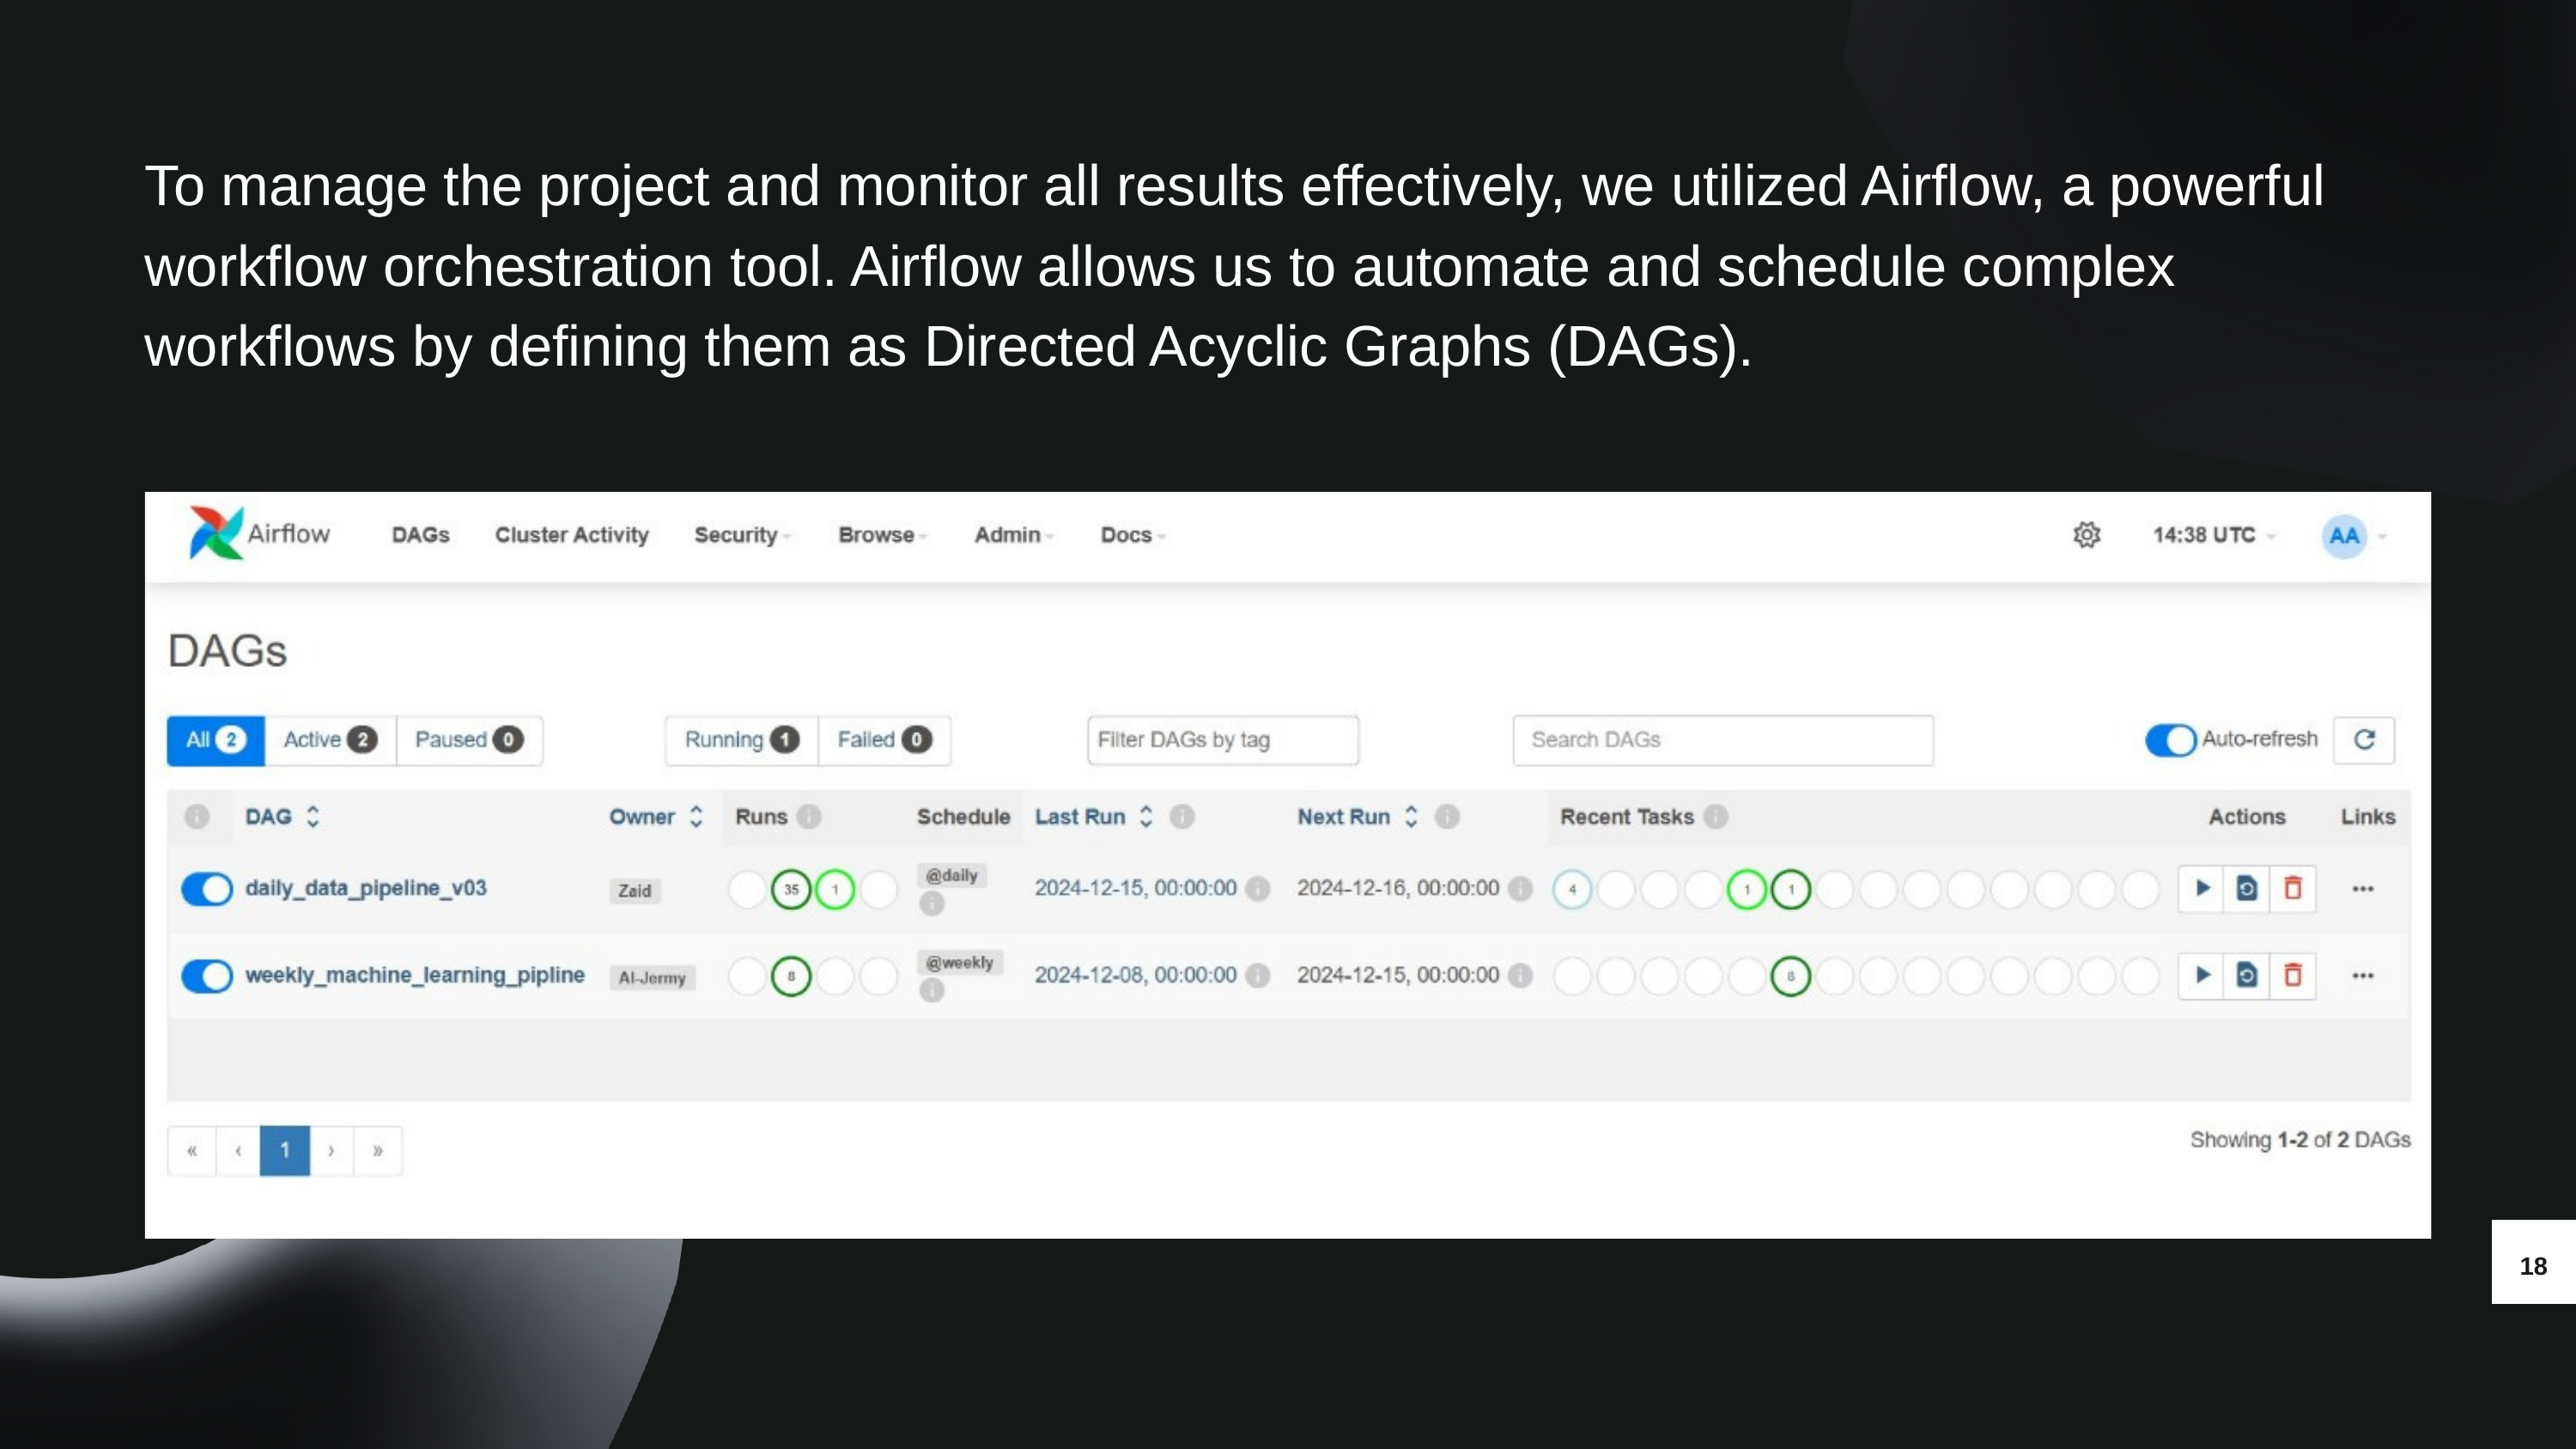

To manage the project and monitor all results effectively, we utilized Airflow, a powerful workflow orchestration tool. Airflow allows us to automate and schedule complex workflows by defining them as Directed Acyclic Graphs (DAGs).

18